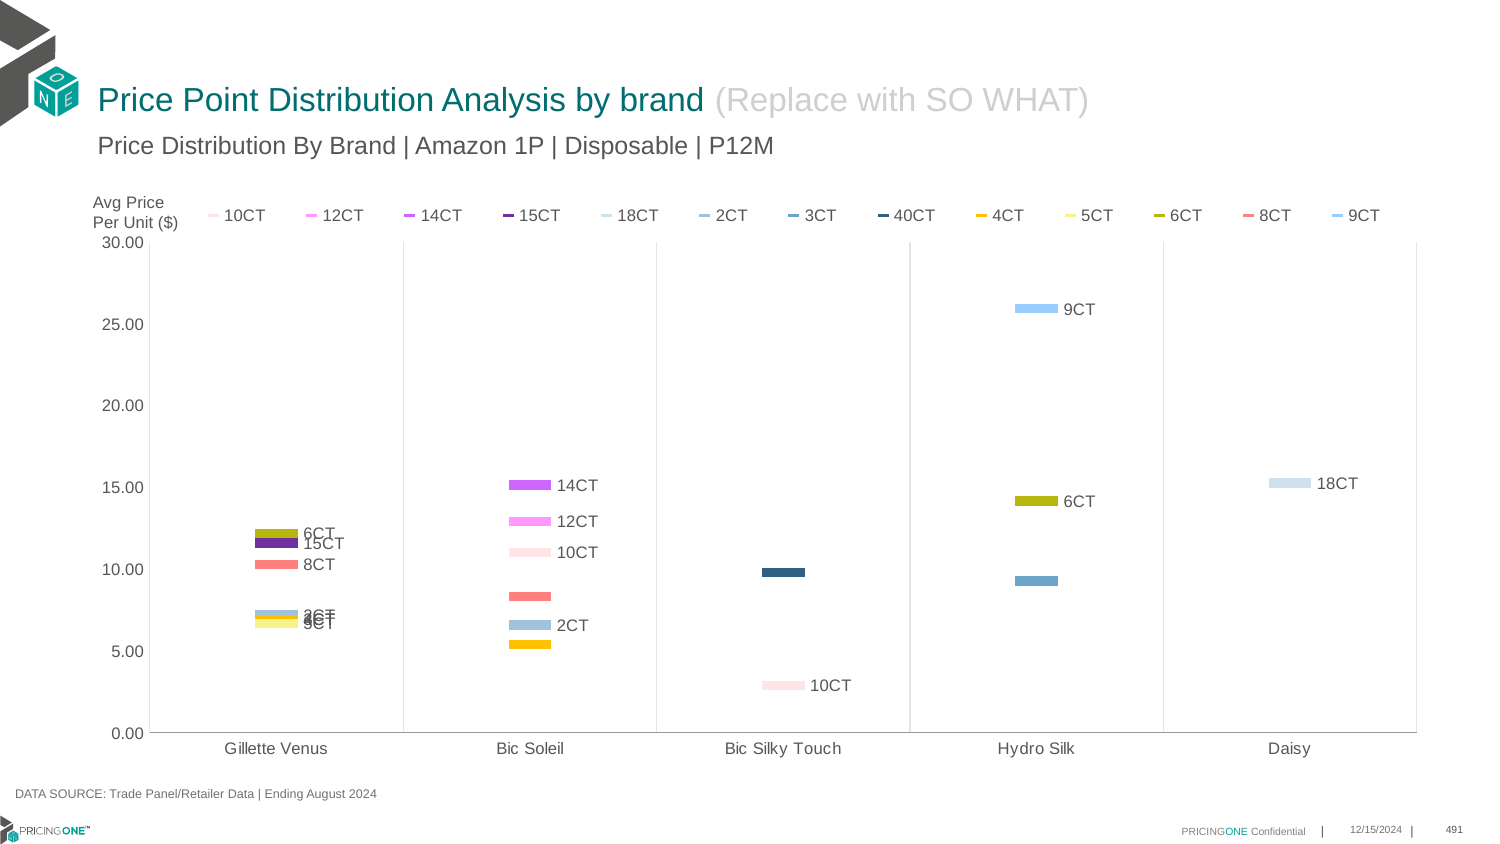

# Price Point Distribution Analysis by brand (Replace with SO WHAT)
Price Distribution By Brand | Amazon 1P | Disposable | P12M

### Chart

| Category | 10CT | 12CT | 14CT | 15CT | 18CT | 2CT | 3CT | 40CT | 4CT | 5CT | 6CT | 8CT | 9CT |
|---|---|---|---|---|---|---|---|---|---|---|---|---|---|
| Gillette Venus | None | None | None | 11.595308573024296 | None | 7.1842048003213606 | 6.913831974124739 | None | 6.914887421100174 | 6.670047634074141 | 12.171869868585258 | 10.29173762945915 | None |
| Bic Soleil | 11.027916585243293 | 12.907912437324201 | 15.146744740105035 | None | None | 6.585387323943662 | None | None | 5.3961391798172915 | None | None | 8.325554595217517 | None |
| Bic Silky Touch | 2.888922945385031 | None | None | None | None | None | None | 9.780592861665612 | None | None | None | None | None |
| Hydro Silk | None | None | None | None | None | None | 9.284894520366194 | None | None | None | 14.161863403079353 | None | 25.91693621425799 |
| Daisy | None | None | None | None | 15.256807633637337 | None | None | None | None | None | None | None | None |
Avg Price
Per Unit ($)
DATA SOURCE: Trade Panel/Retailer Data | Ending August 2024
12/15/2024
491